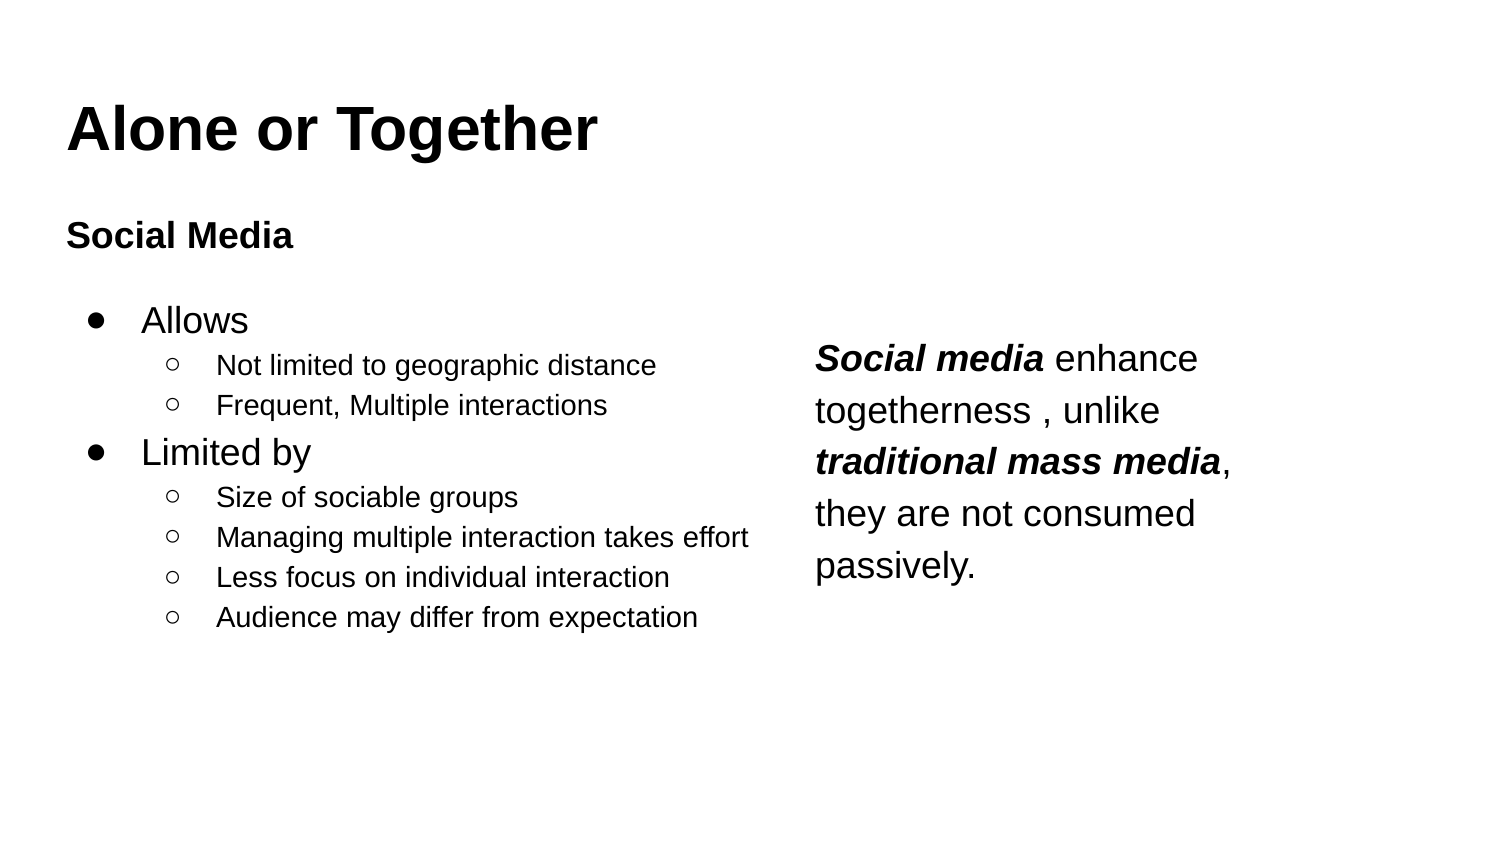

# Alone or Together
Social Media
Allows
Not limited to geographic distance
Frequent, Multiple interactions
Limited by
Size of sociable groups
Managing multiple interaction takes effort
Less focus on individual interaction
Audience may differ from expectation

Social media enhance
togetherness , unlike traditional mass media, they are not consumed passively.